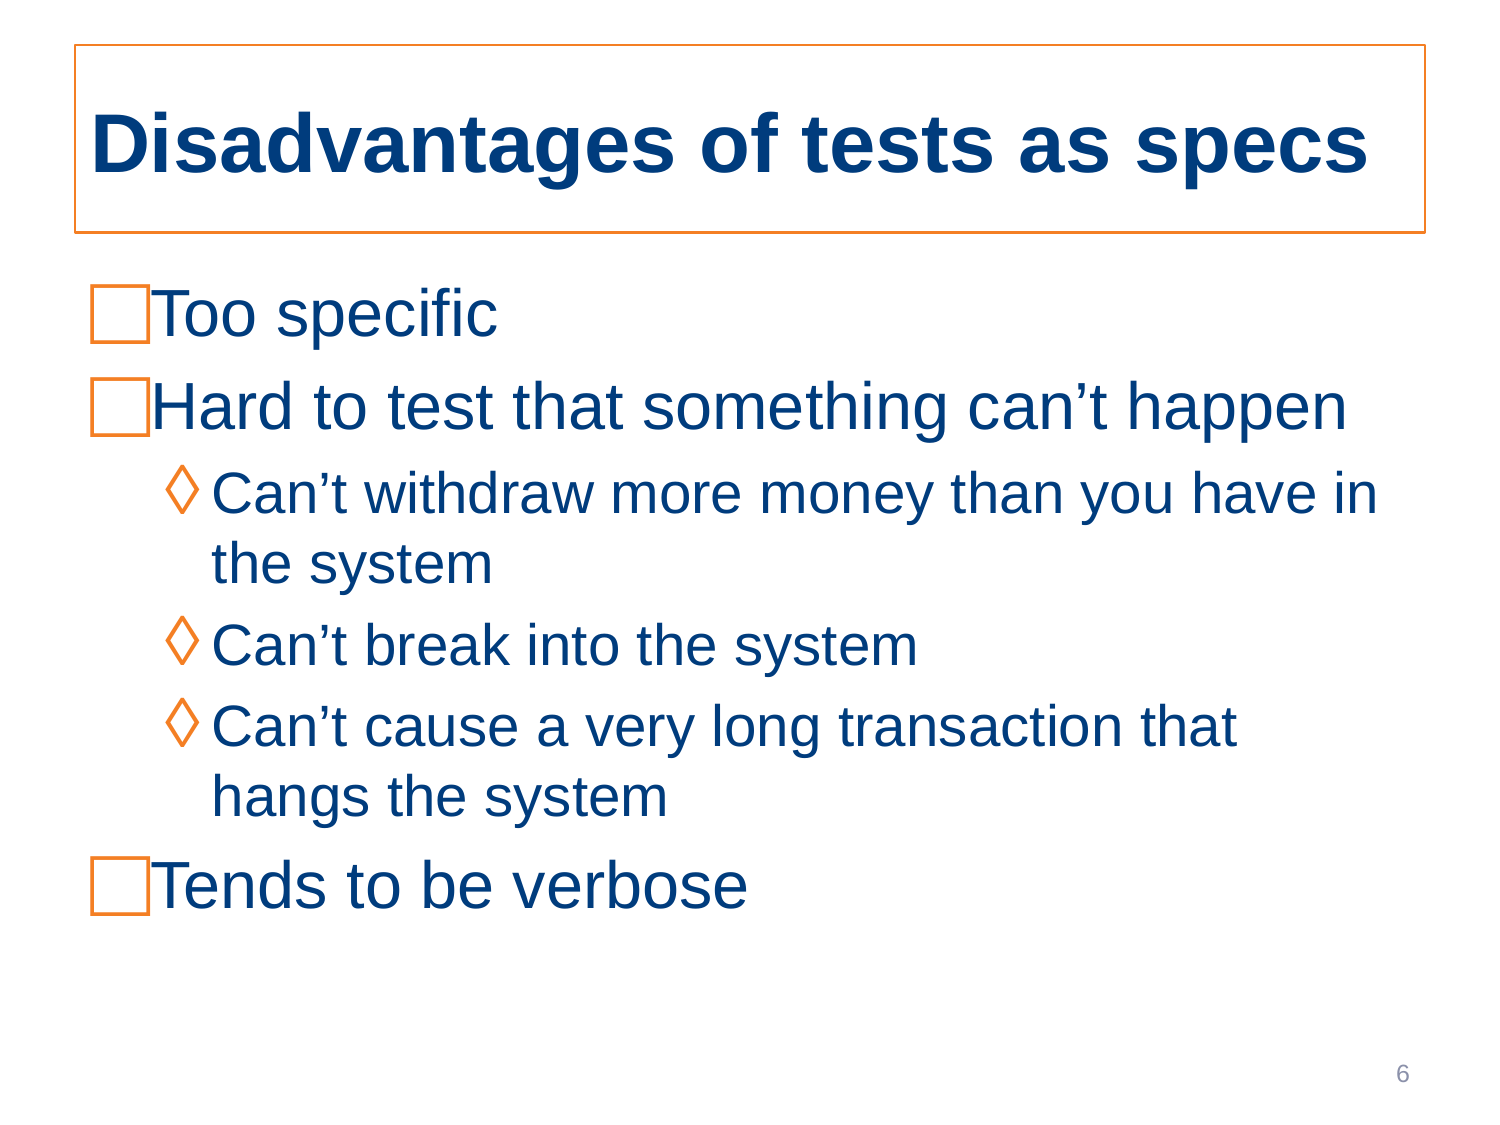

# Disadvantages of tests as specs
Too specific
Hard to test that something can’t happen
Can’t withdraw more money than you have in the system
Can’t break into the system
Can’t cause a very long transaction that hangs the system
Tends to be verbose
6